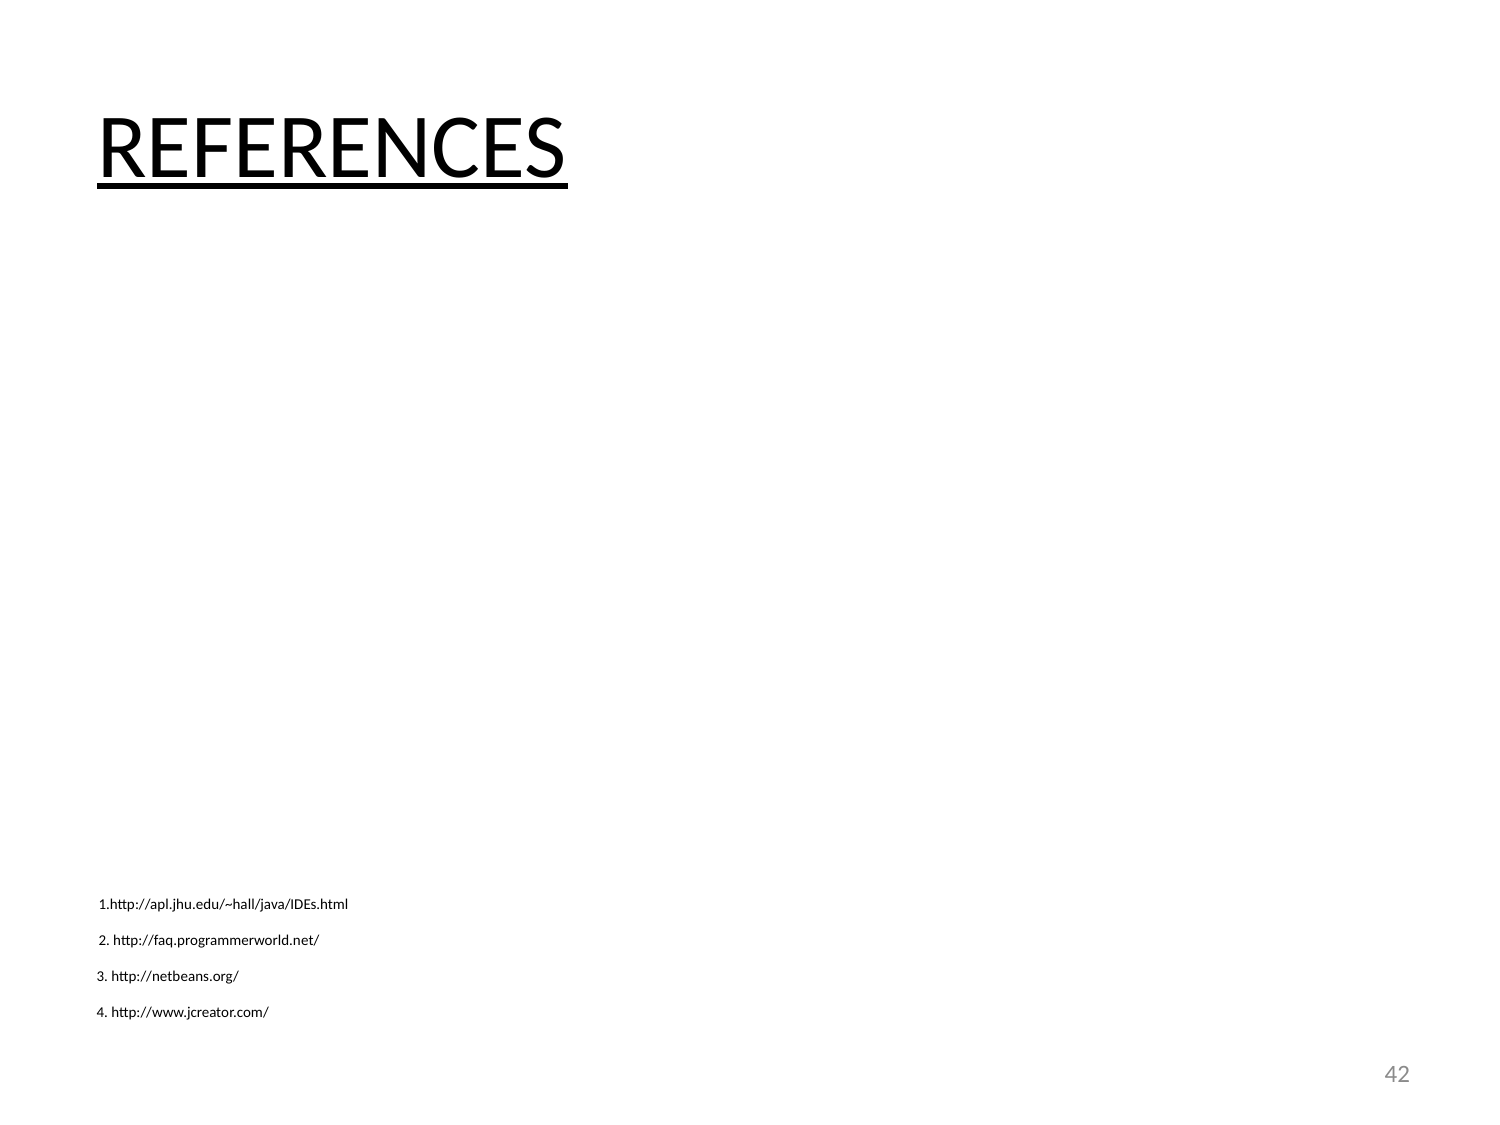

# REFERENCES

1.http://apl.jhu.edu/~hall/java/IDEs.html

2. http://faq.programmerworld.net/

3. http://netbeans.org/

4. http://www.jcreator.com/

42